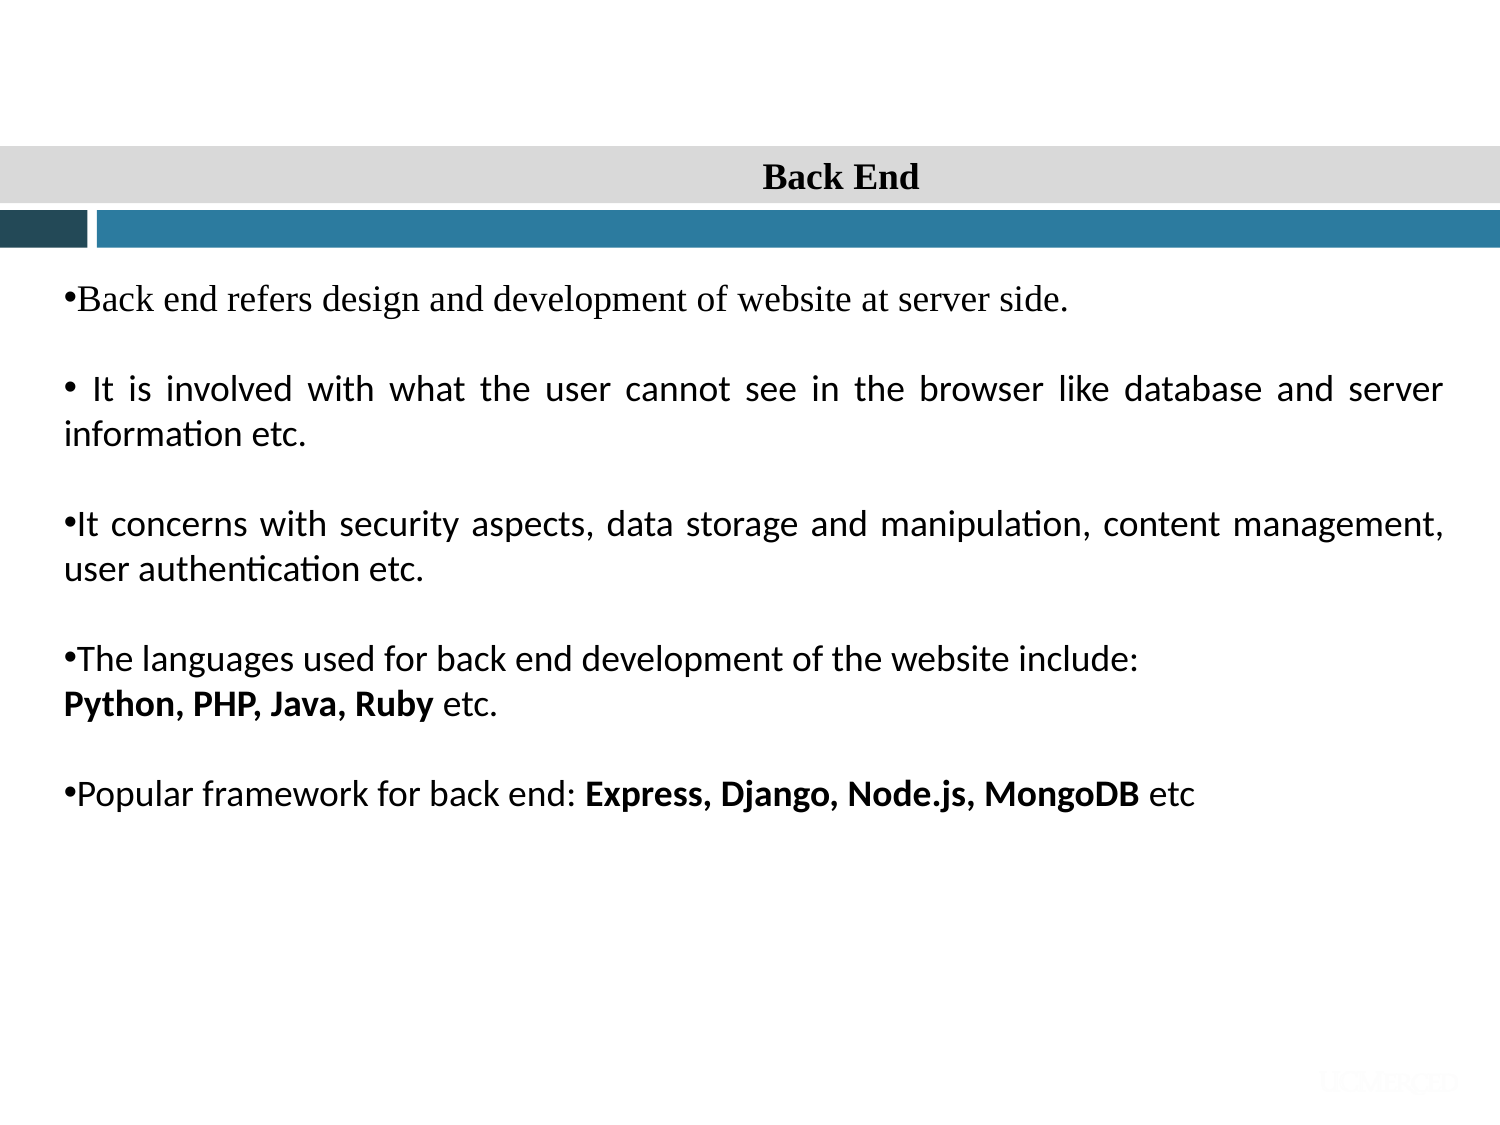

Back End
Back end refers design and development of website at server side.

 It is involved with what the user cannot see in the browser like database and server information etc.

It concerns with security aspects, data storage and manipulation, content management, user authentication etc.

The languages used for back end development of the website include:
Python, PHP, Java, Ruby etc.

Popular framework for back end: Express, Django, Node.js, MongoDB etc